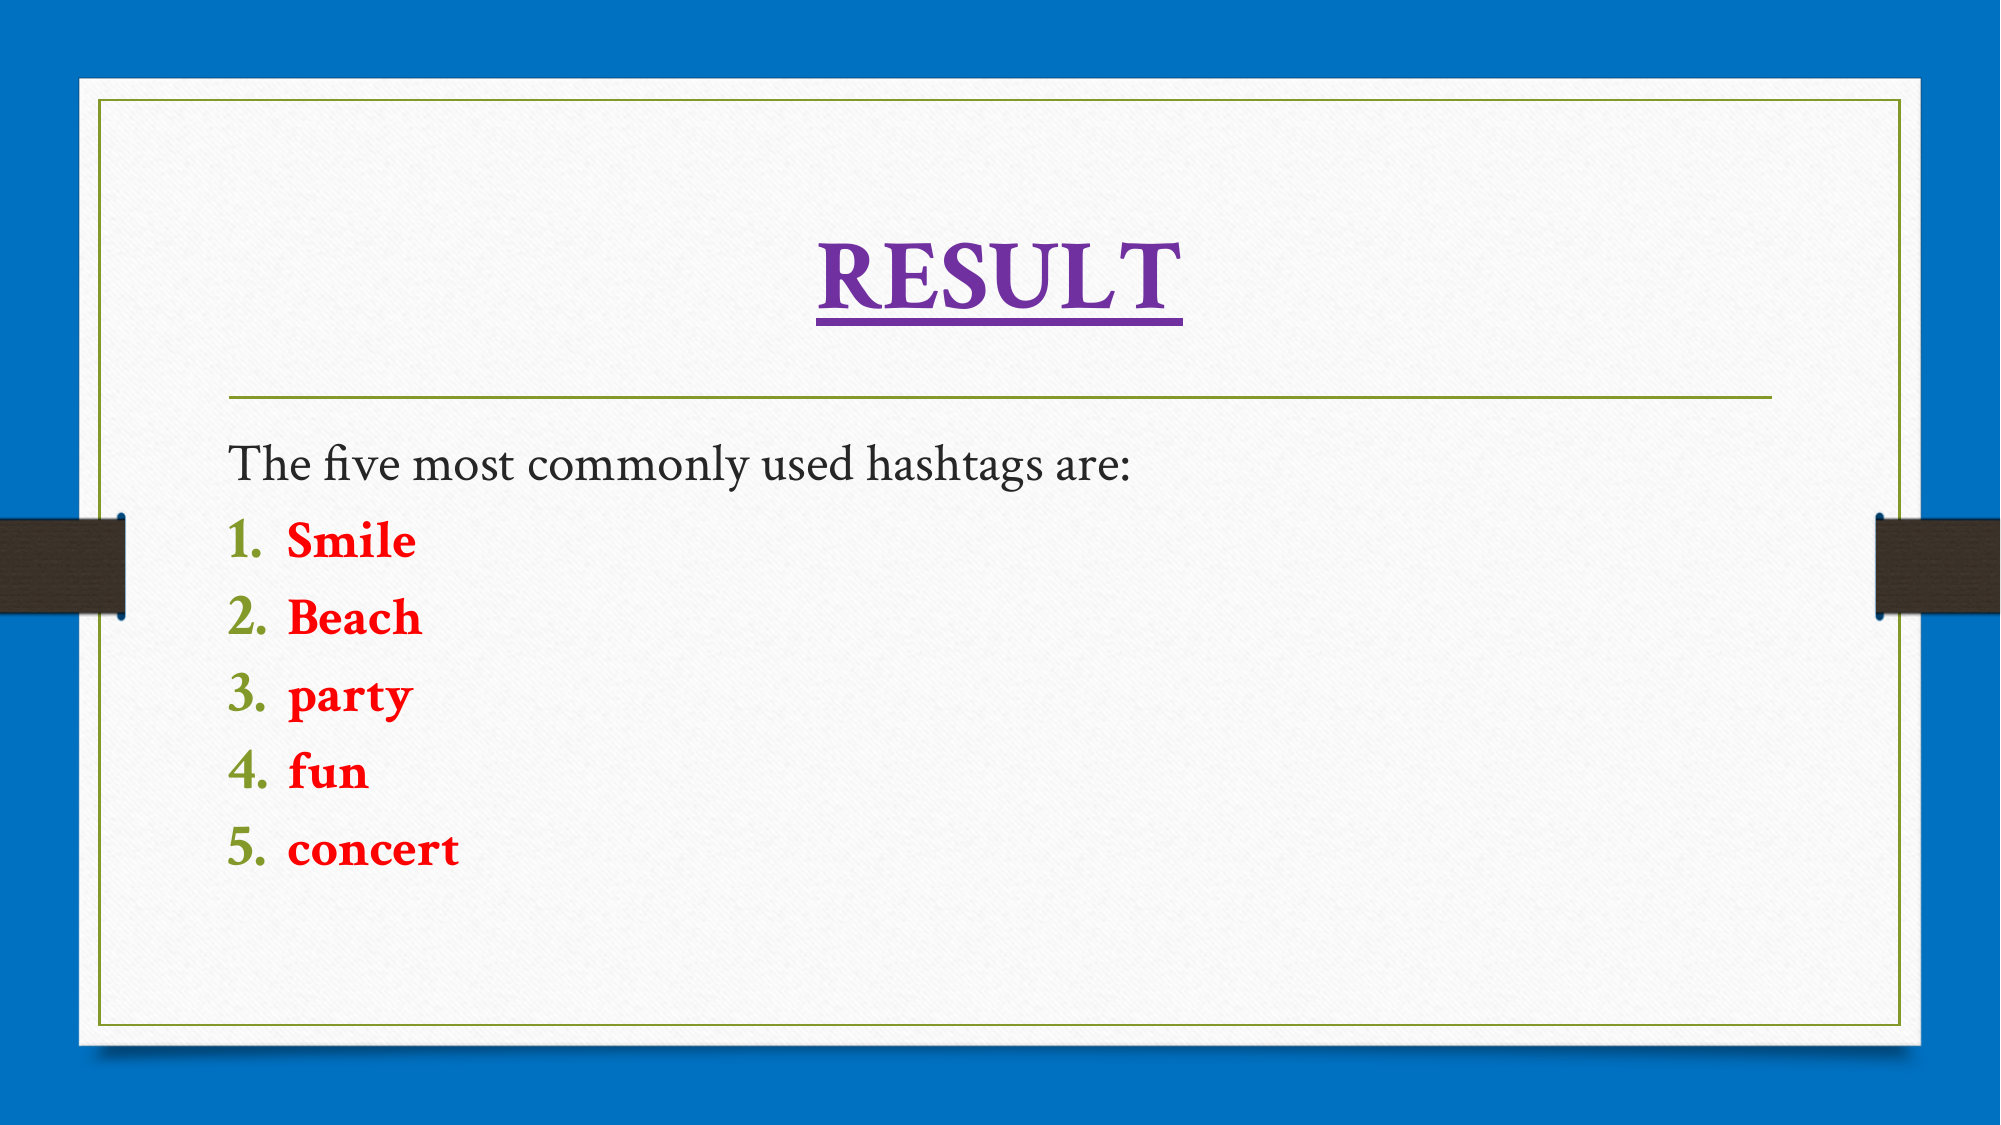

# RESULT
The five most commonly used hashtags are:
Smile
Beach
party
fun
concert